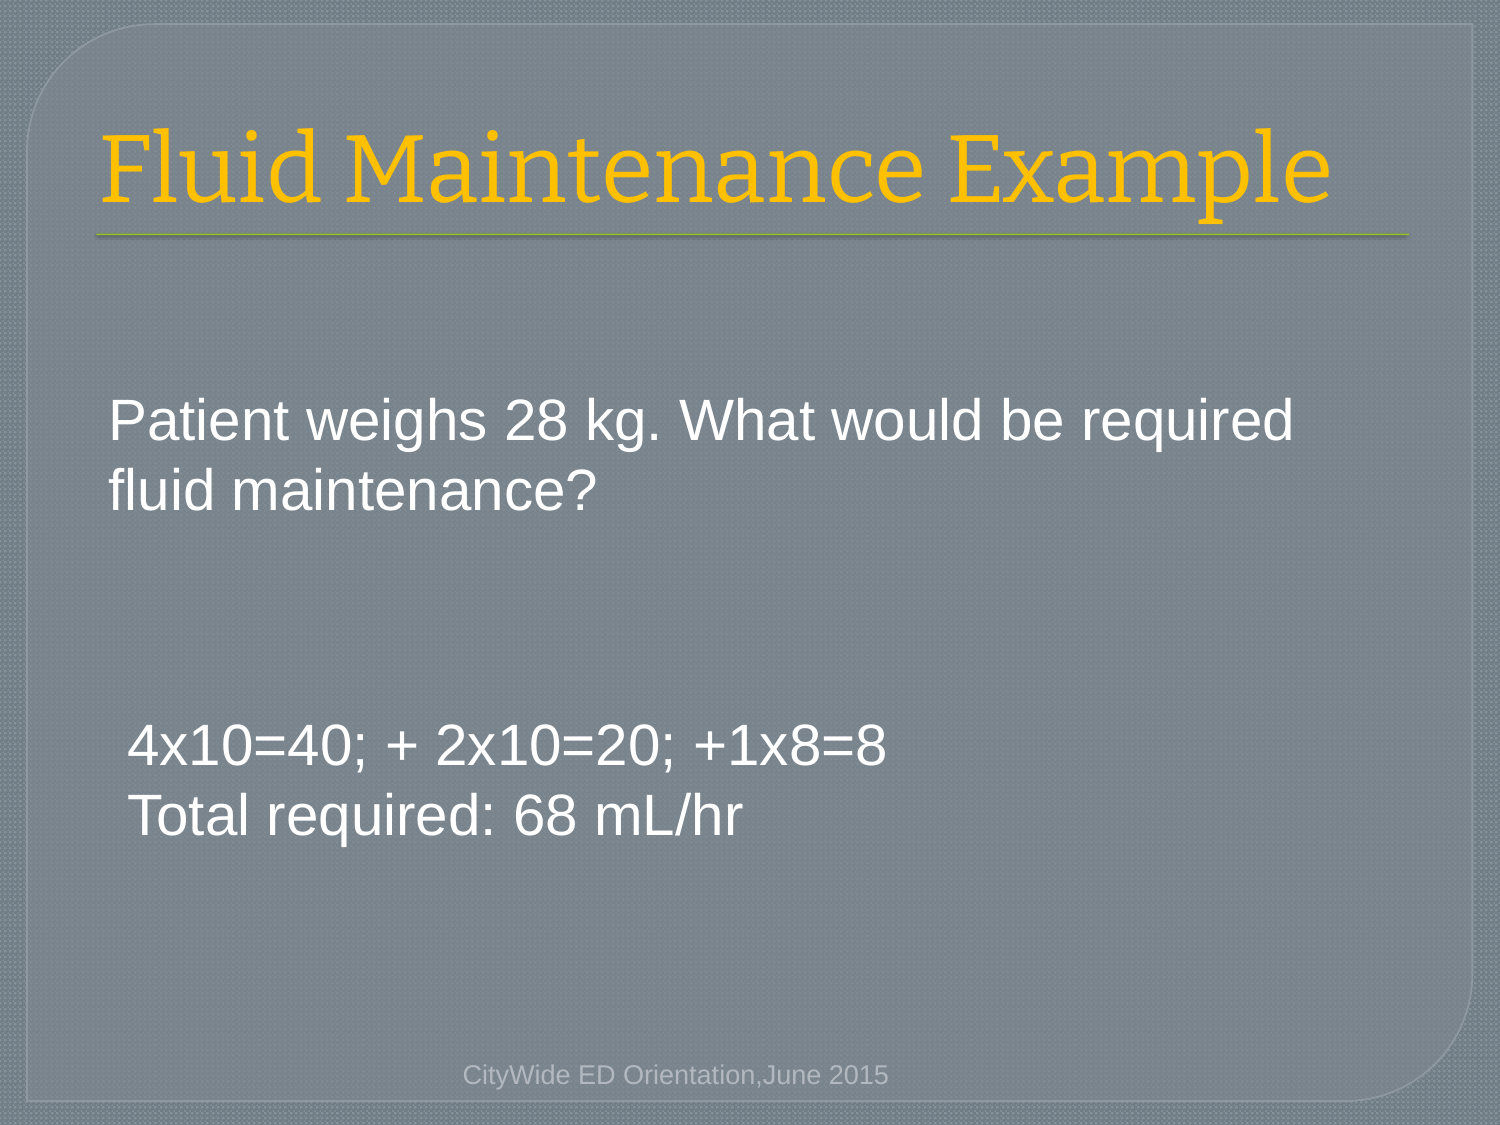

# Fluid Maintenance Example
Patient weighs 28 kg. What would be required
fluid maintenance?
4x10=40; + 2x10=20; +1x8=8
Total required: 68 mL/hr
CityWide ED Orientation,June 2015